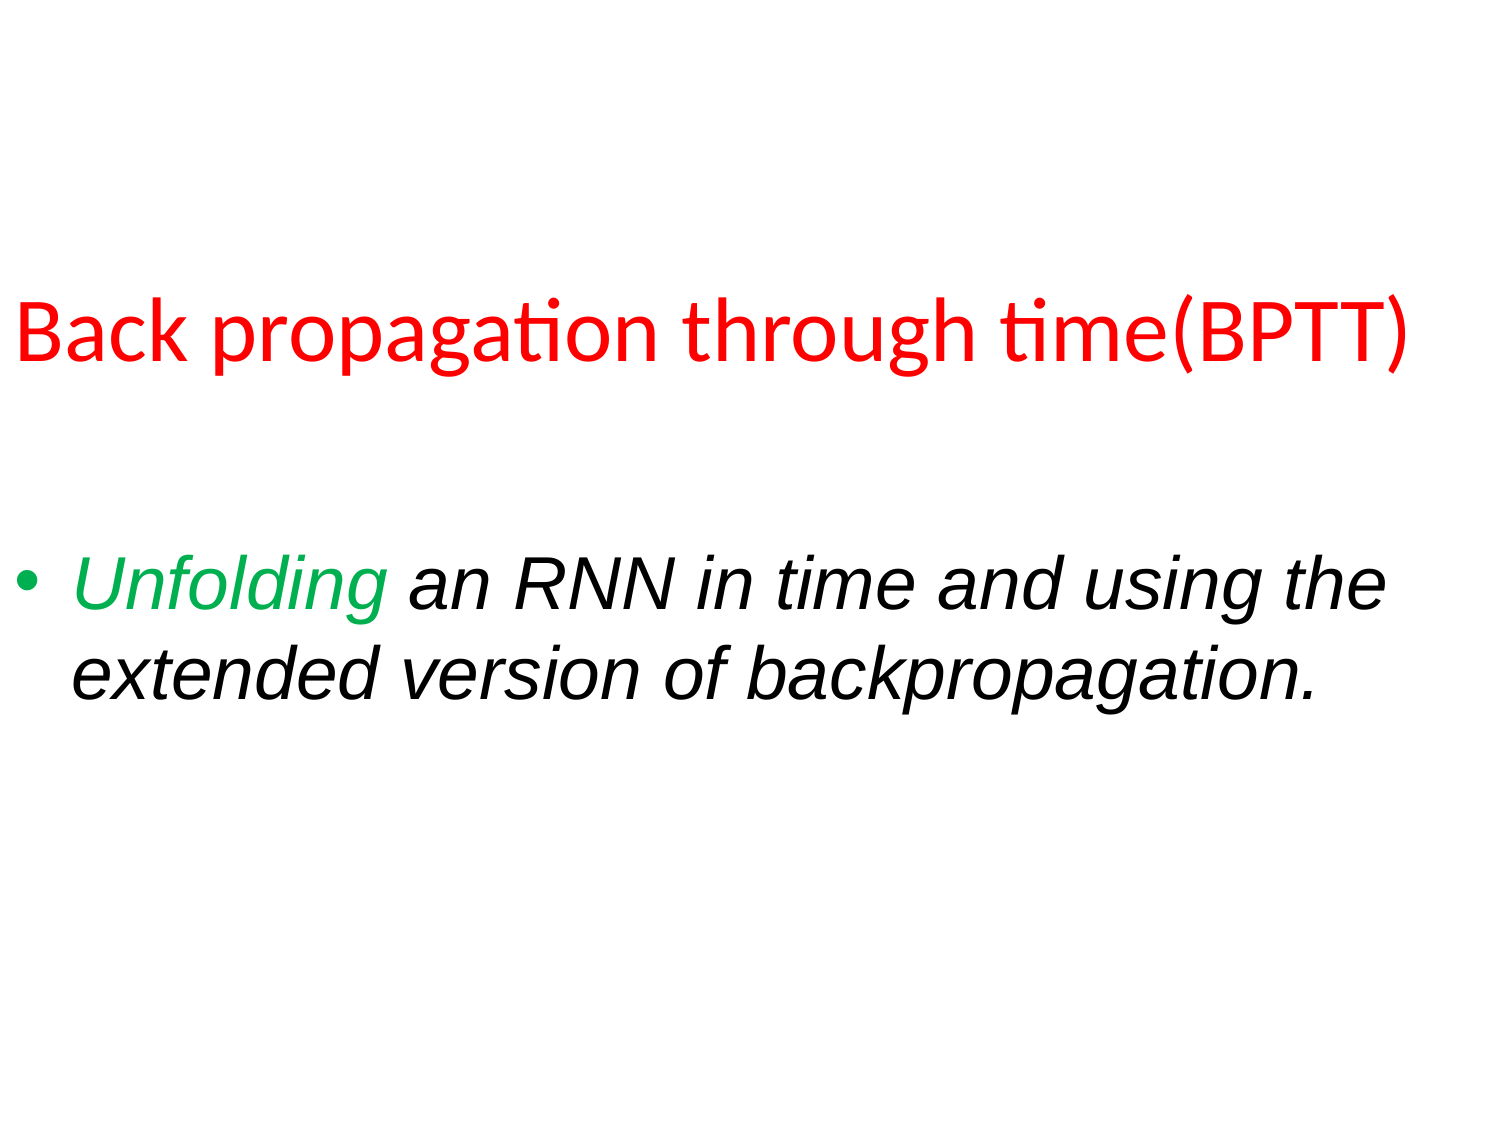

Back propagation through time(BPTT)

Unfolding an RNN in time and using the extended version of backpropagation.